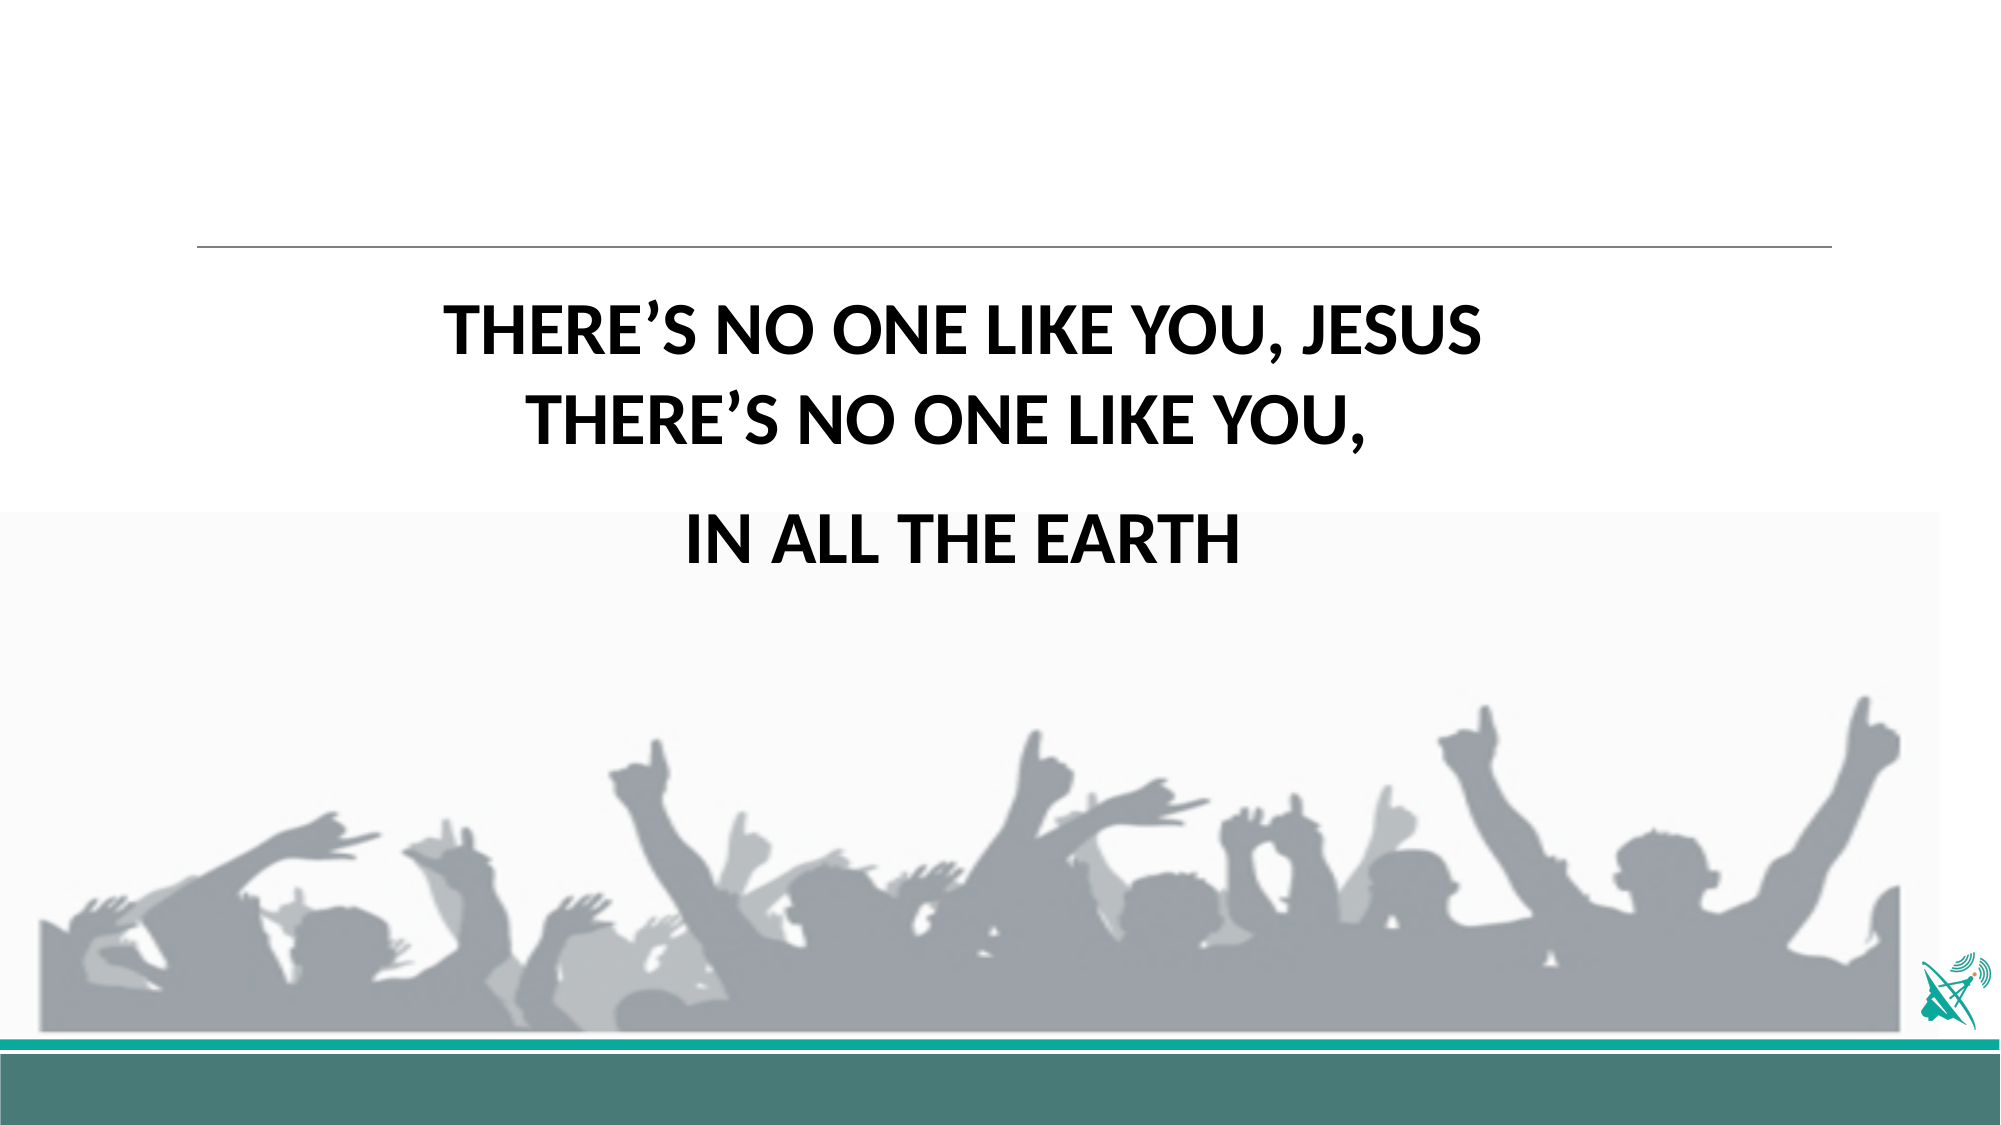

THERE’S NO ONE LIKE YOU, JESUS
THERE’S NO ONE LIKE YOU,
IN ALL THE EARTH